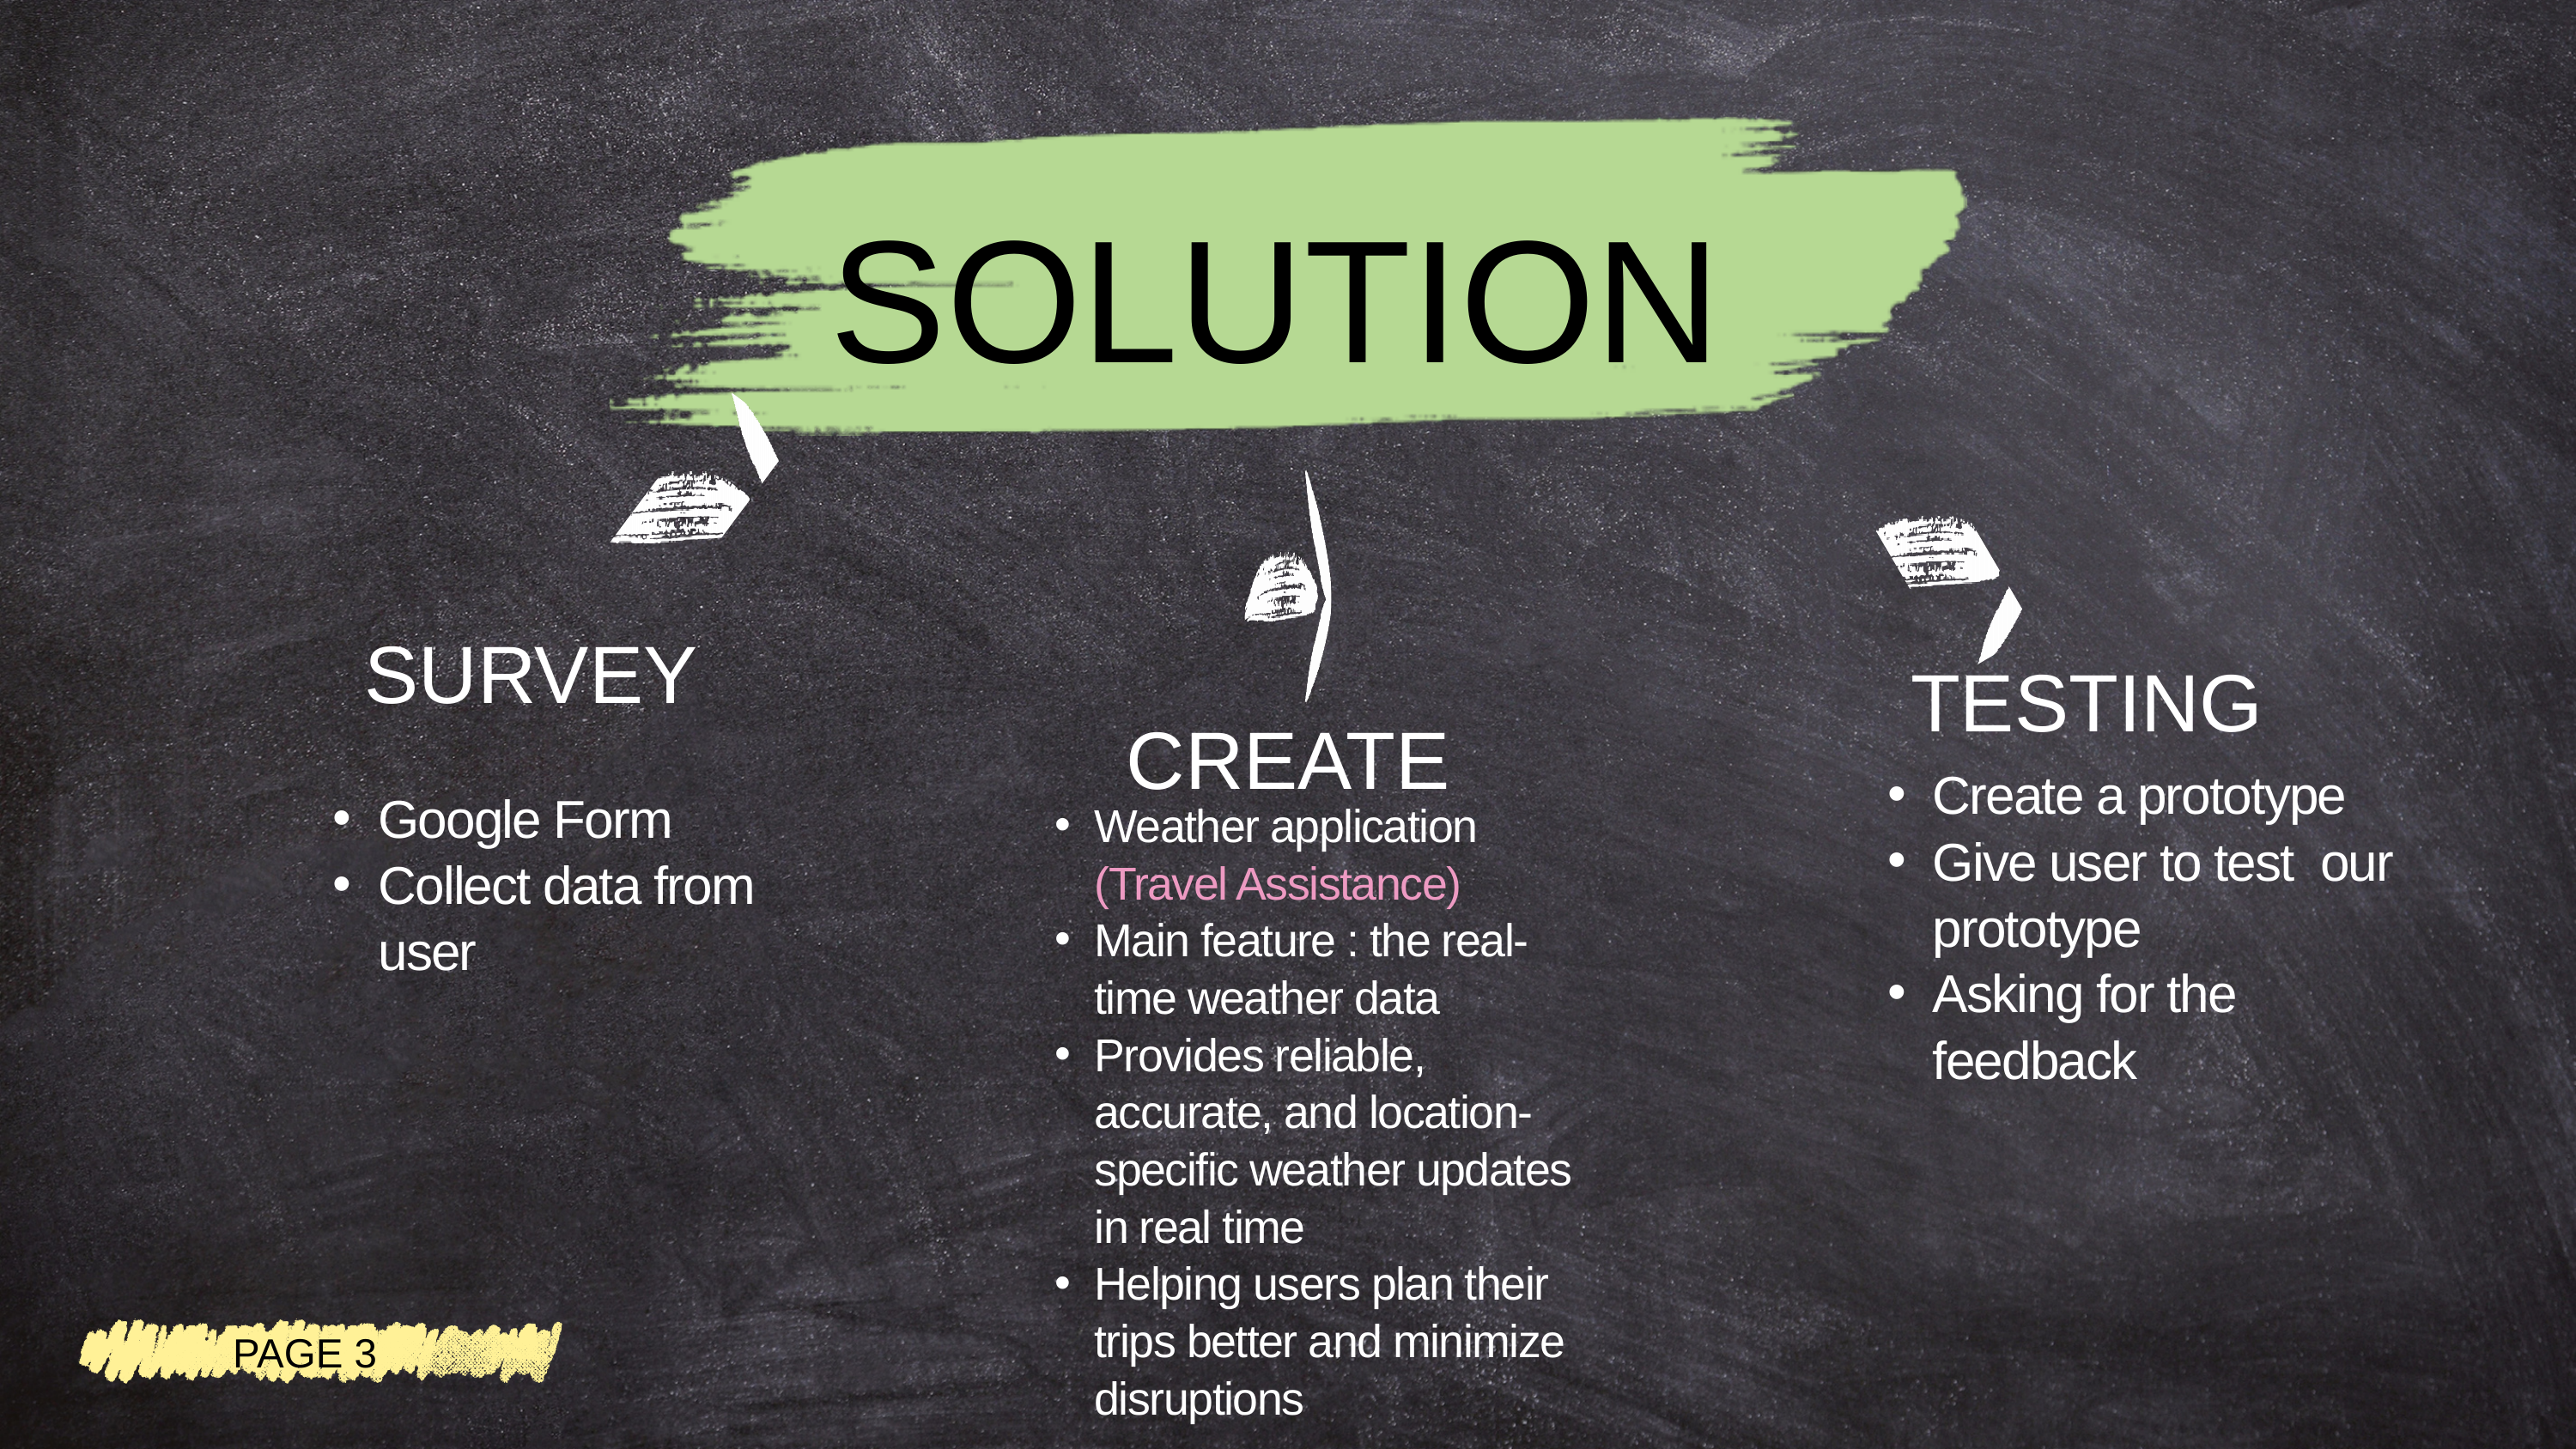

SOLUTION

SURVEY
TESTING
CREATE
Create a prototype
Give user to test  our prototype
Asking for the feedback
Google Form
Collect data from user
Weather application (Travel Assistance)
Main feature : the real-time weather data
Provides reliable, accurate, and location-specific weather updates in real time
Helping users plan their trips better and minimize disruptions

PAGE 3